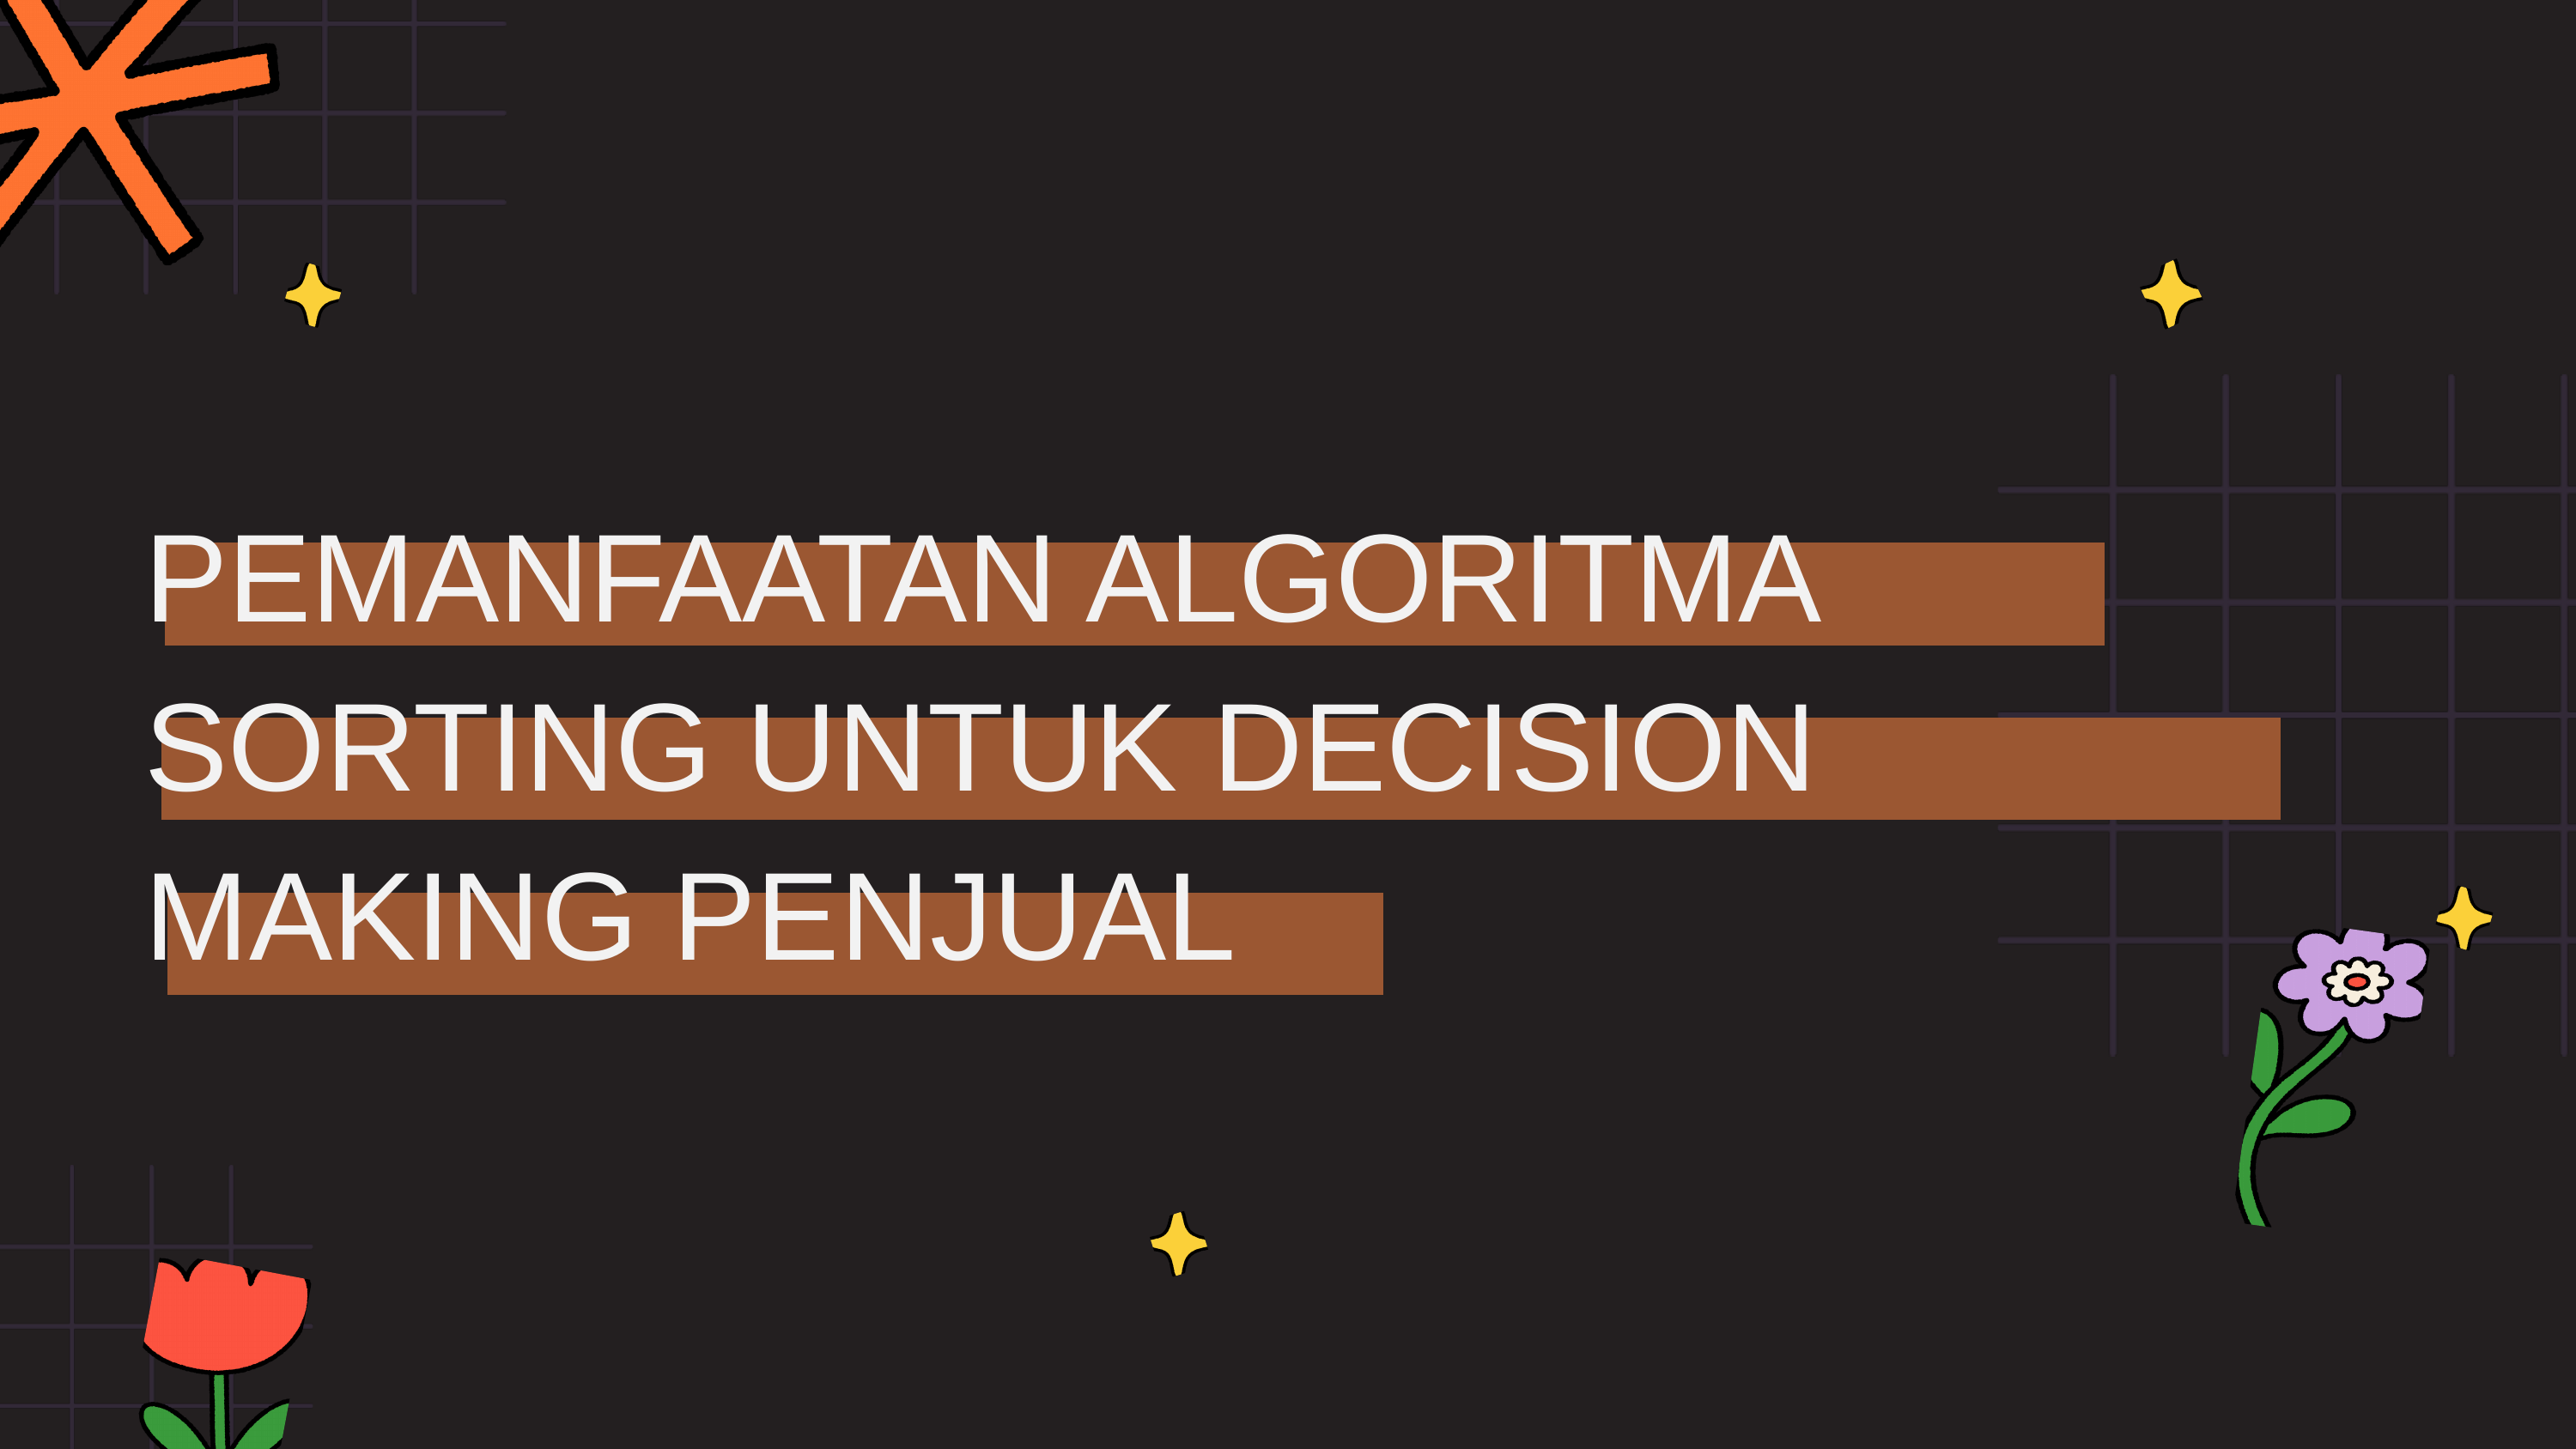

PEMANFAATAN ALGORITMA SORTING UNTUK DECISION MAKING PENJUAL